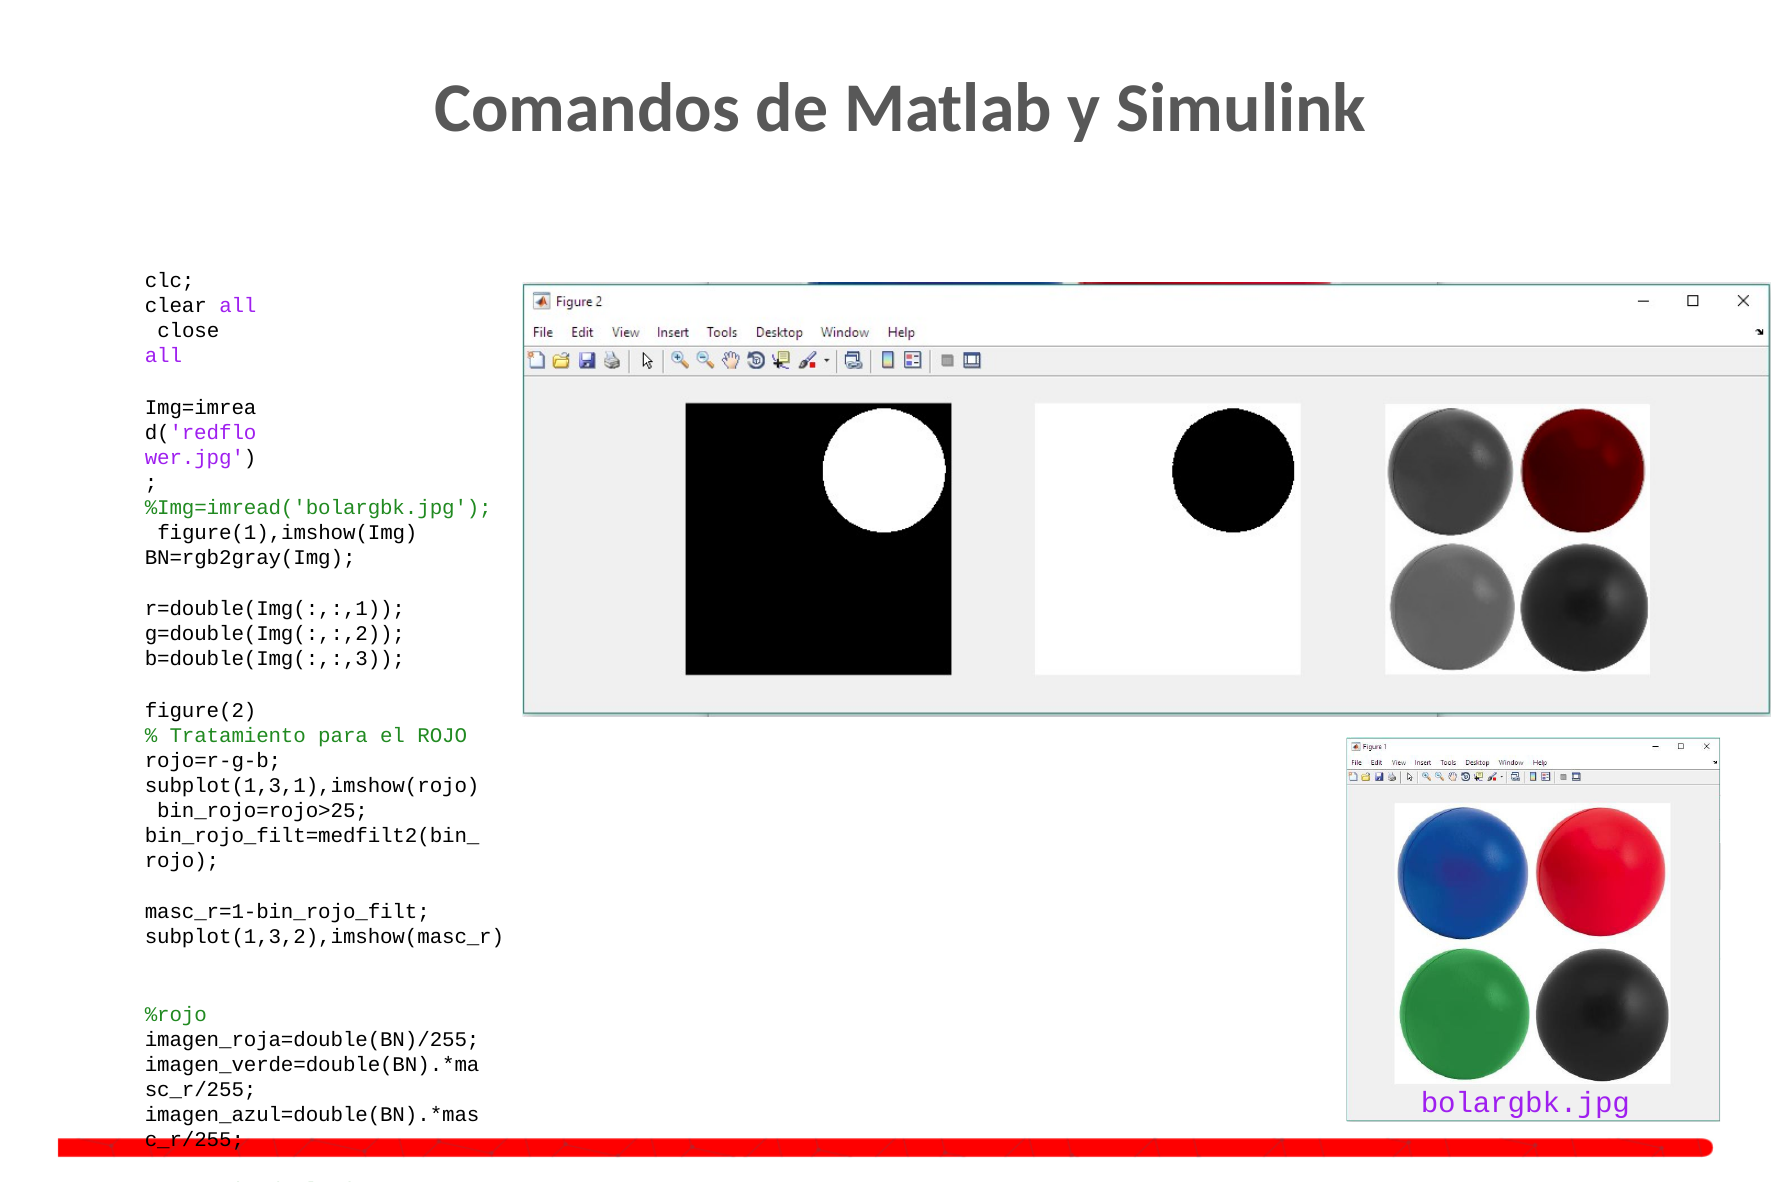

# Comandos de Matlab y Simulink
clc;  clear all  close all

Img=imread('redflower.jpg');
%Img=imread('bolargbk.jpg');  figure(1),imshow(Img)  BN=rgb2gray(Img);

r=double(Img(:,:,1));
g=double(Img(:,:,2));
b=double(Img(:,:,3));

figure(2)
% Tratamiento para el ROJO  rojo=r-g-b;  subplot(1,3,1),imshow(rojo)  bin_rojo=rojo>25;
bin_rojo_filt=medfilt2(bin_rojo);

masc_r=1-bin_rojo_filt;  subplot(1,3,2),imshow(masc_r)

%rojo  imagen_roja=double(BN)/255;
imagen_verde=double(BN).*masc_r/255;
imagen_azul=double(BN).*masc_r/255;

%componiendo la imagen RGB  imagen_final=cat(3,imagen_roja,imagen_verde,imagen_azul);  subplot(1,3,3),imshow(imagen_final)

bolargbk.jpg